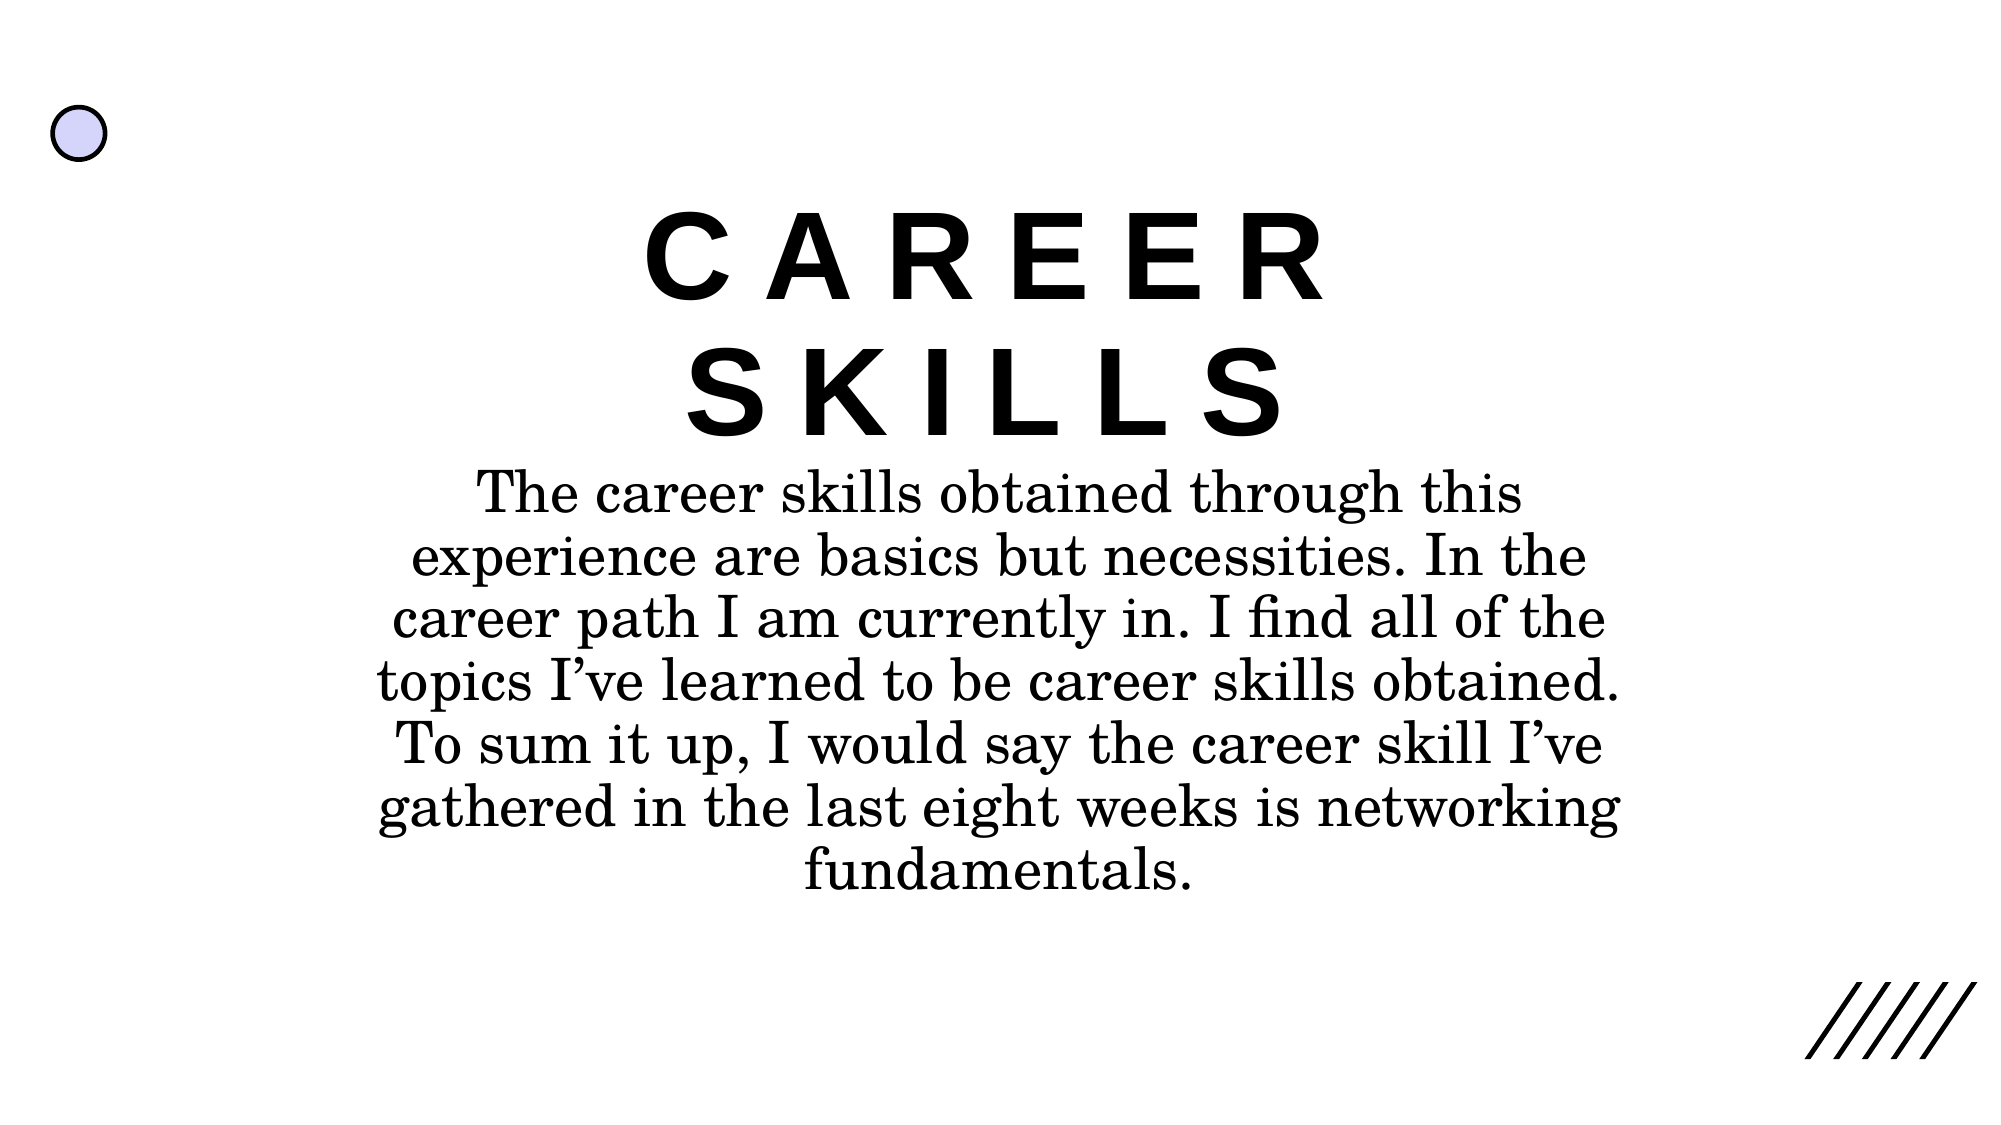

# Career Skills The career skills obtained through this experience are basics but necessities. In the career path I am currently in. I find all of the topics I’ve learned to be career skills obtained. To sum it up, I would say the career skill I’ve gathered in the last eight weeks is networking fundamentals.